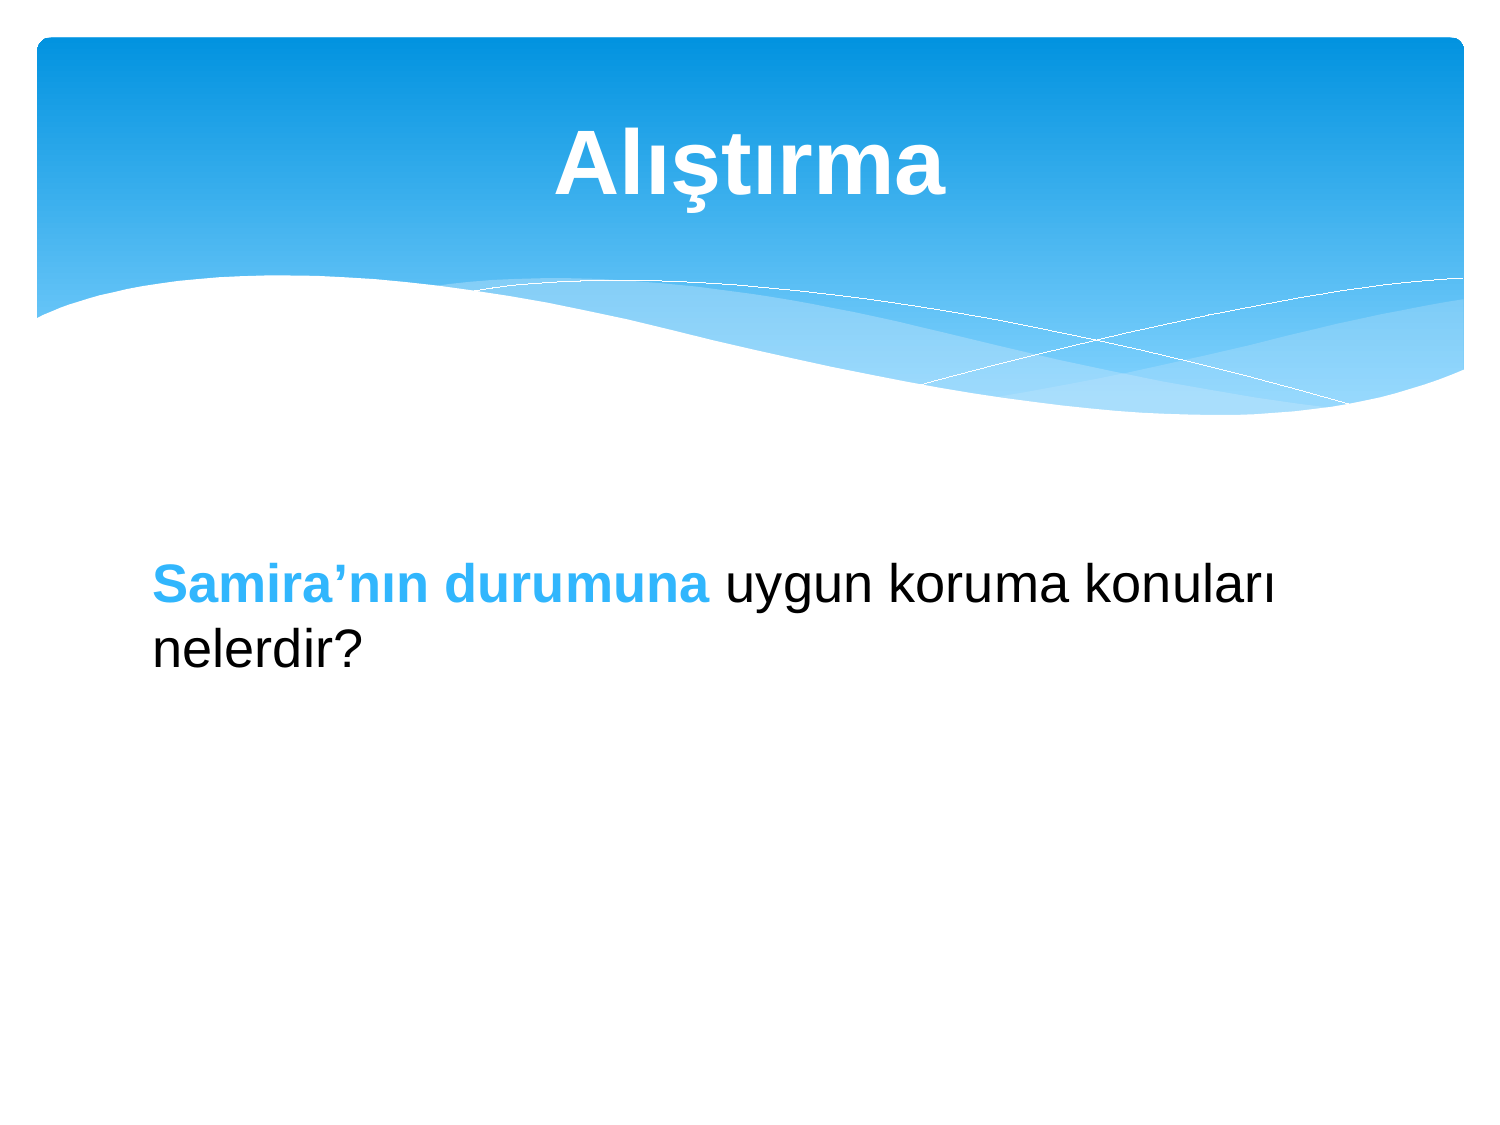

# Alıştırma

Samira’nın durumuna uygun koruma konuları nelerdir?